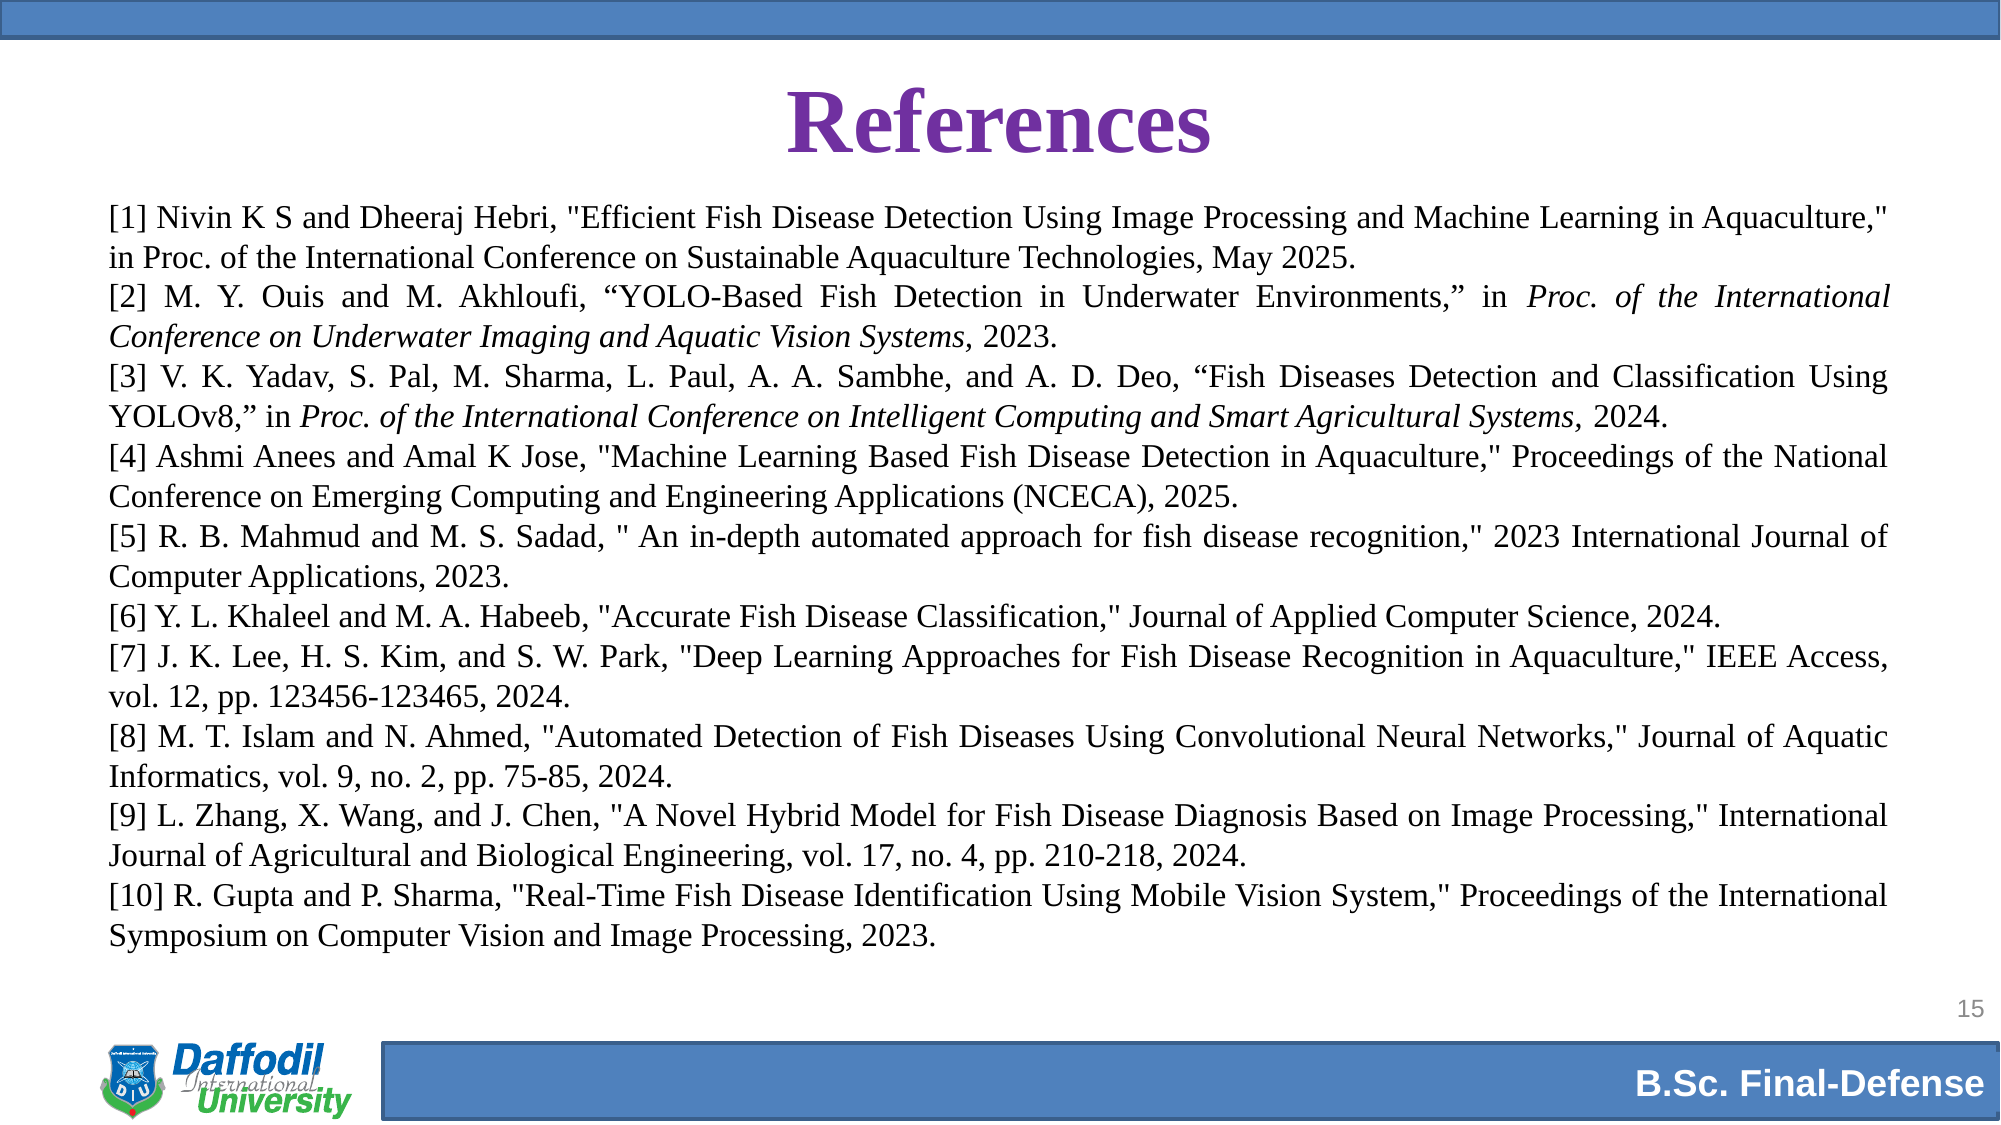

# References
[1] Nivin K S and Dheeraj Hebri, "Efficient Fish Disease Detection Using Image Processing and Machine Learning in Aquaculture," in Proc. of the International Conference on Sustainable Aquaculture Technologies, May 2025.
[2] M. Y. Ouis and M. Akhloufi, “YOLO-Based Fish Detection in Underwater Environments,” in Proc. of the International Conference on Underwater Imaging and Aquatic Vision Systems, 2023.
[3] V. K. Yadav, S. Pal, M. Sharma, L. Paul, A. A. Sambhe, and A. D. Deo, “Fish Diseases Detection and Classification Using YOLOv8,” in Proc. of the International Conference on Intelligent Computing and Smart Agricultural Systems, 2024.
[4] Ashmi Anees and Amal K Jose, "Machine Learning Based Fish Disease Detection in Aquaculture," Proceedings of the National Conference on Emerging Computing and Engineering Applications (NCECA), 2025.
[5] R. B. Mahmud and M. S. Sadad, " An in-depth automated approach for fish disease recognition," 2023 International Journal of Computer Applications, 2023.
[6] Y. L. Khaleel and M. A. Habeeb, "Accurate Fish Disease Classification," Journal of Applied Computer Science, 2024.
[7] J. K. Lee, H. S. Kim, and S. W. Park, "Deep Learning Approaches for Fish Disease Recognition in Aquaculture," IEEE Access, vol. 12, pp. 123456-123465, 2024.
[8] M. T. Islam and N. Ahmed, "Automated Detection of Fish Diseases Using Convolutional Neural Networks," Journal of Aquatic Informatics, vol. 9, no. 2, pp. 75-85, 2024.
[9] L. Zhang, X. Wang, and J. Chen, "A Novel Hybrid Model for Fish Disease Diagnosis Based on Image Processing," International Journal of Agricultural and Biological Engineering, vol. 17, no. 4, pp. 210-218, 2024.
[10] R. Gupta and P. Sharma, "Real-Time Fish Disease Identification Using Mobile Vision System," Proceedings of the International Symposium on Computer Vision and Image Processing, 2023.

15
B.Sc. Final-Defense